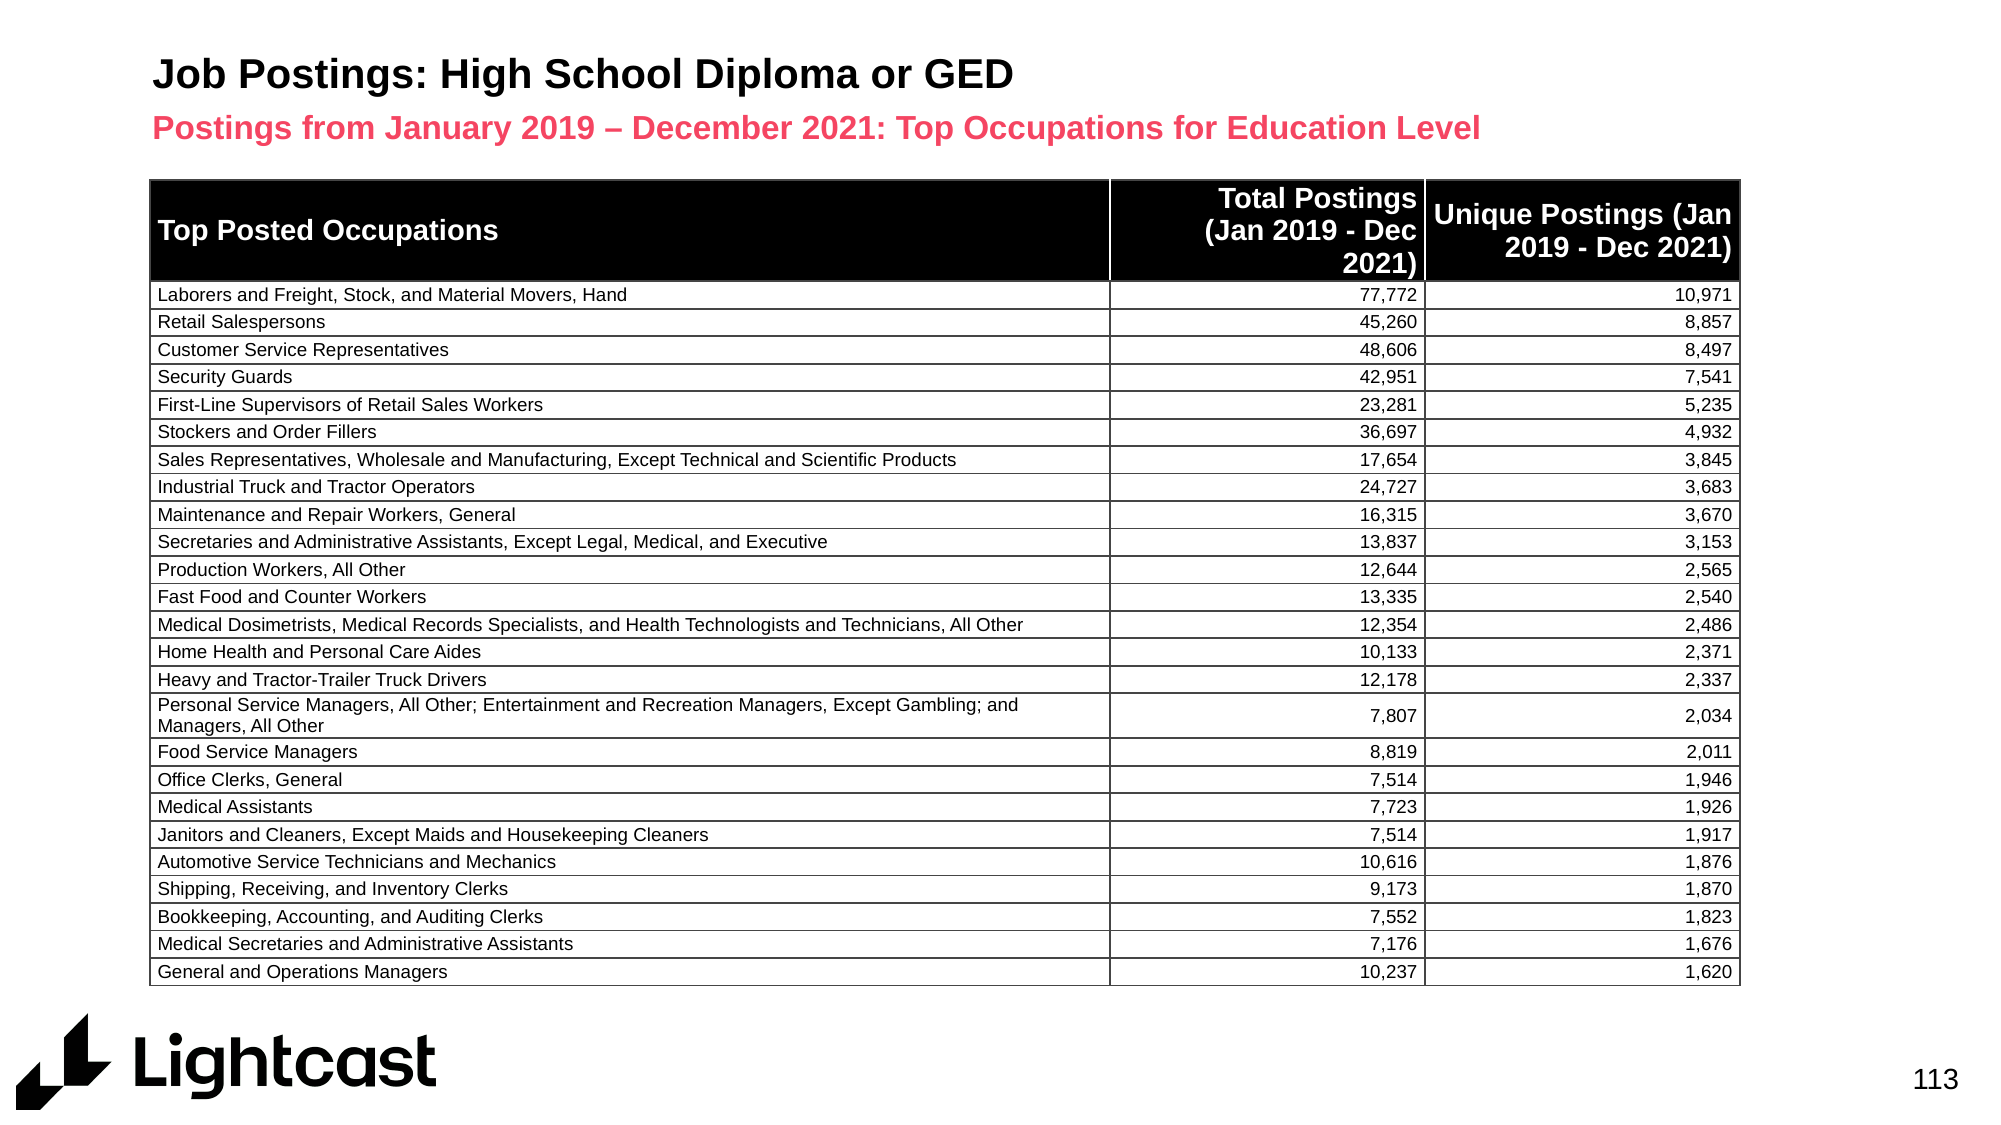

# Job Postings: High School Diploma or GED
Postings from January 2019 – December 2021: Top Occupations for Education Level
| Top Posted Occupations | Total Postings (Jan 2019 - Dec 2021) | Unique Postings (Jan 2019 - Dec 2021) |
| --- | --- | --- |
| Laborers and Freight, Stock, and Material Movers, Hand | 77,772 | 10,971 |
| Retail Salespersons | 45,260 | 8,857 |
| Customer Service Representatives | 48,606 | 8,497 |
| Security Guards | 42,951 | 7,541 |
| First-Line Supervisors of Retail Sales Workers | 23,281 | 5,235 |
| Stockers and Order Fillers | 36,697 | 4,932 |
| Sales Representatives, Wholesale and Manufacturing, Except Technical and Scientific Products | 17,654 | 3,845 |
| Industrial Truck and Tractor Operators | 24,727 | 3,683 |
| Maintenance and Repair Workers, General | 16,315 | 3,670 |
| Secretaries and Administrative Assistants, Except Legal, Medical, and Executive | 13,837 | 3,153 |
| Production Workers, All Other | 12,644 | 2,565 |
| Fast Food and Counter Workers | 13,335 | 2,540 |
| Medical Dosimetrists, Medical Records Specialists, and Health Technologists and Technicians, All Other | 12,354 | 2,486 |
| Home Health and Personal Care Aides | 10,133 | 2,371 |
| Heavy and Tractor-Trailer Truck Drivers | 12,178 | 2,337 |
| Personal Service Managers, All Other; Entertainment and Recreation Managers, Except Gambling; and Managers, All Other | 7,807 | 2,034 |
| Food Service Managers | 8,819 | 2,011 |
| Office Clerks, General | 7,514 | 1,946 |
| Medical Assistants | 7,723 | 1,926 |
| Janitors and Cleaners, Except Maids and Housekeeping Cleaners | 7,514 | 1,917 |
| Automotive Service Technicians and Mechanics | 10,616 | 1,876 |
| Shipping, Receiving, and Inventory Clerks | 9,173 | 1,870 |
| Bookkeeping, Accounting, and Auditing Clerks | 7,552 | 1,823 |
| Medical Secretaries and Administrative Assistants | 7,176 | 1,676 |
| General and Operations Managers | 10,237 | 1,620 |